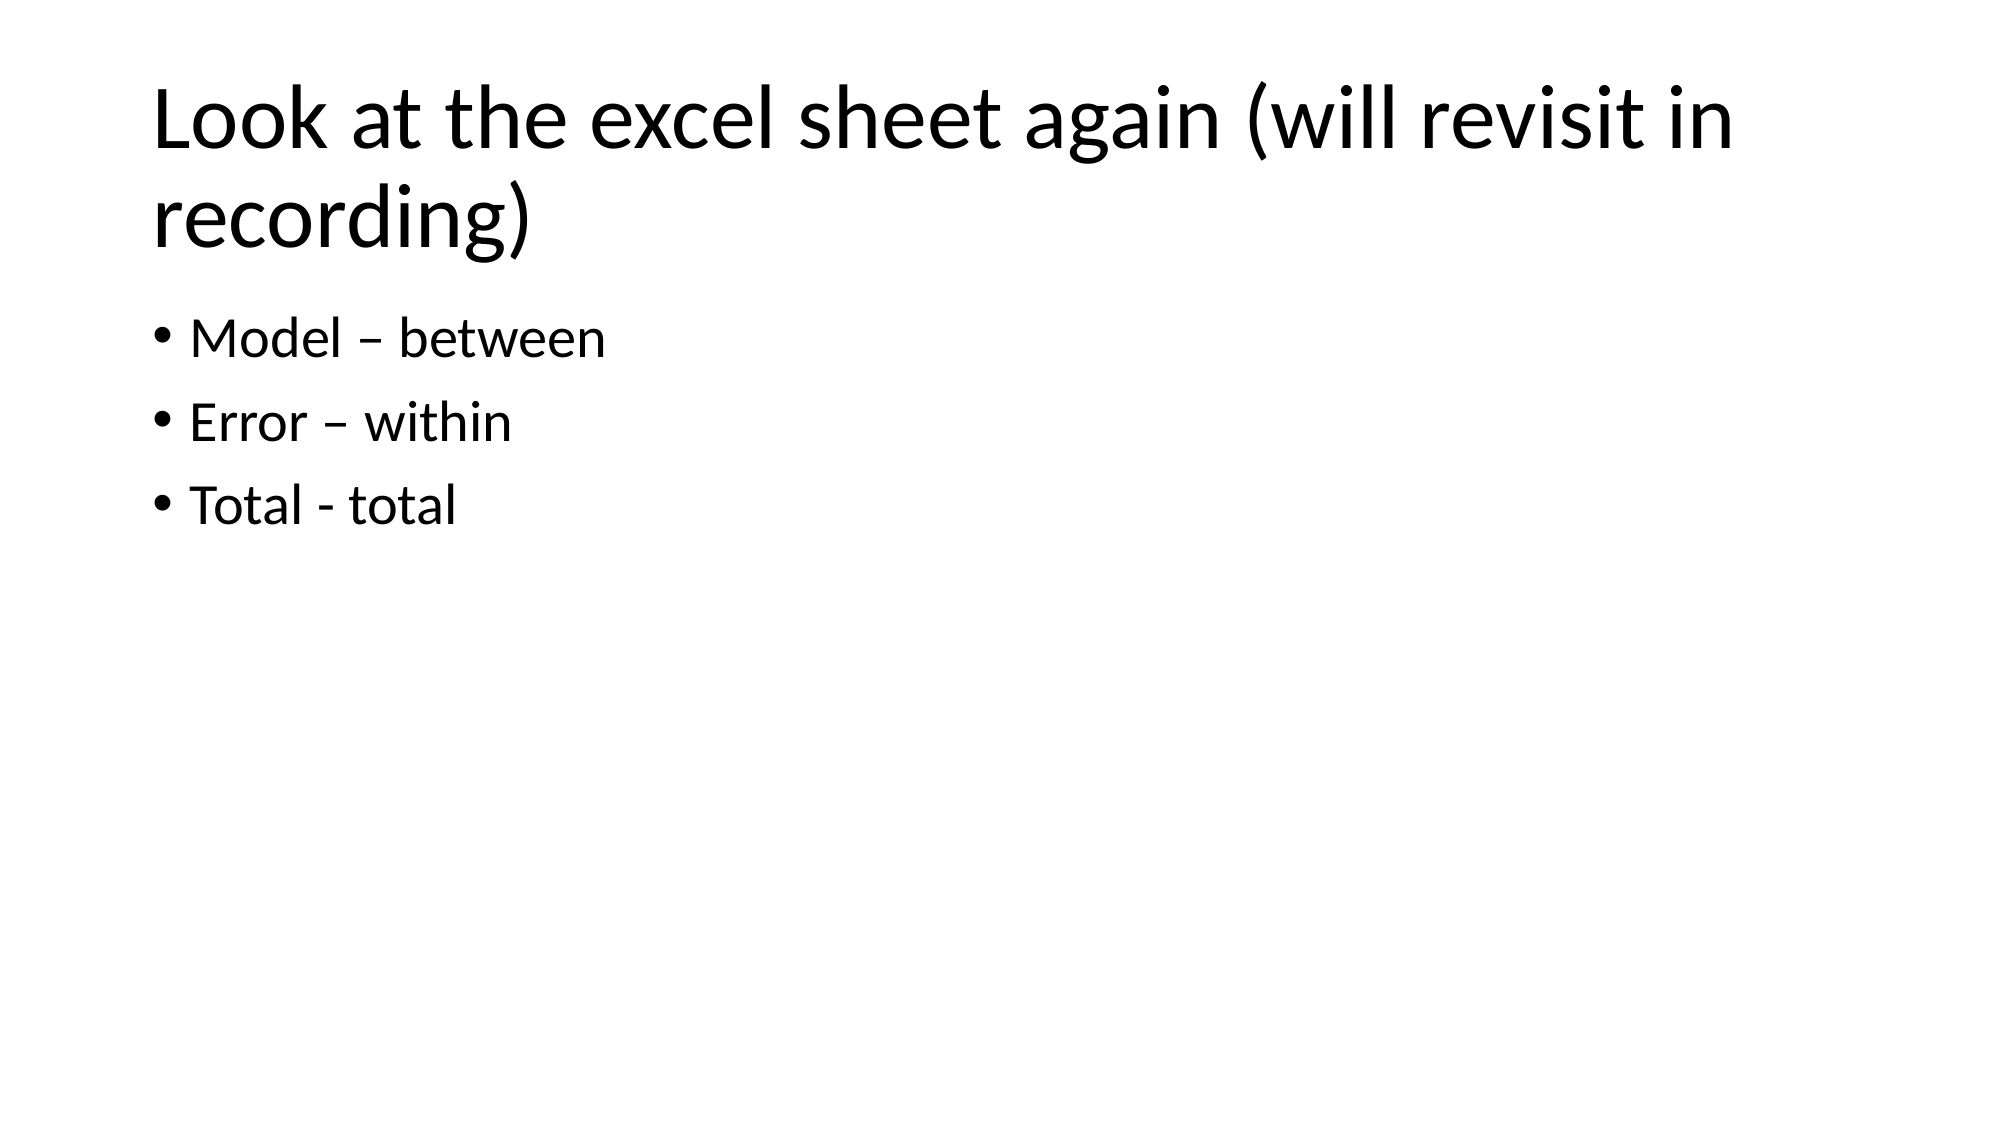

# Look at the excel sheet again (will revisit in recording)
Model – between
Error – within
Total - total